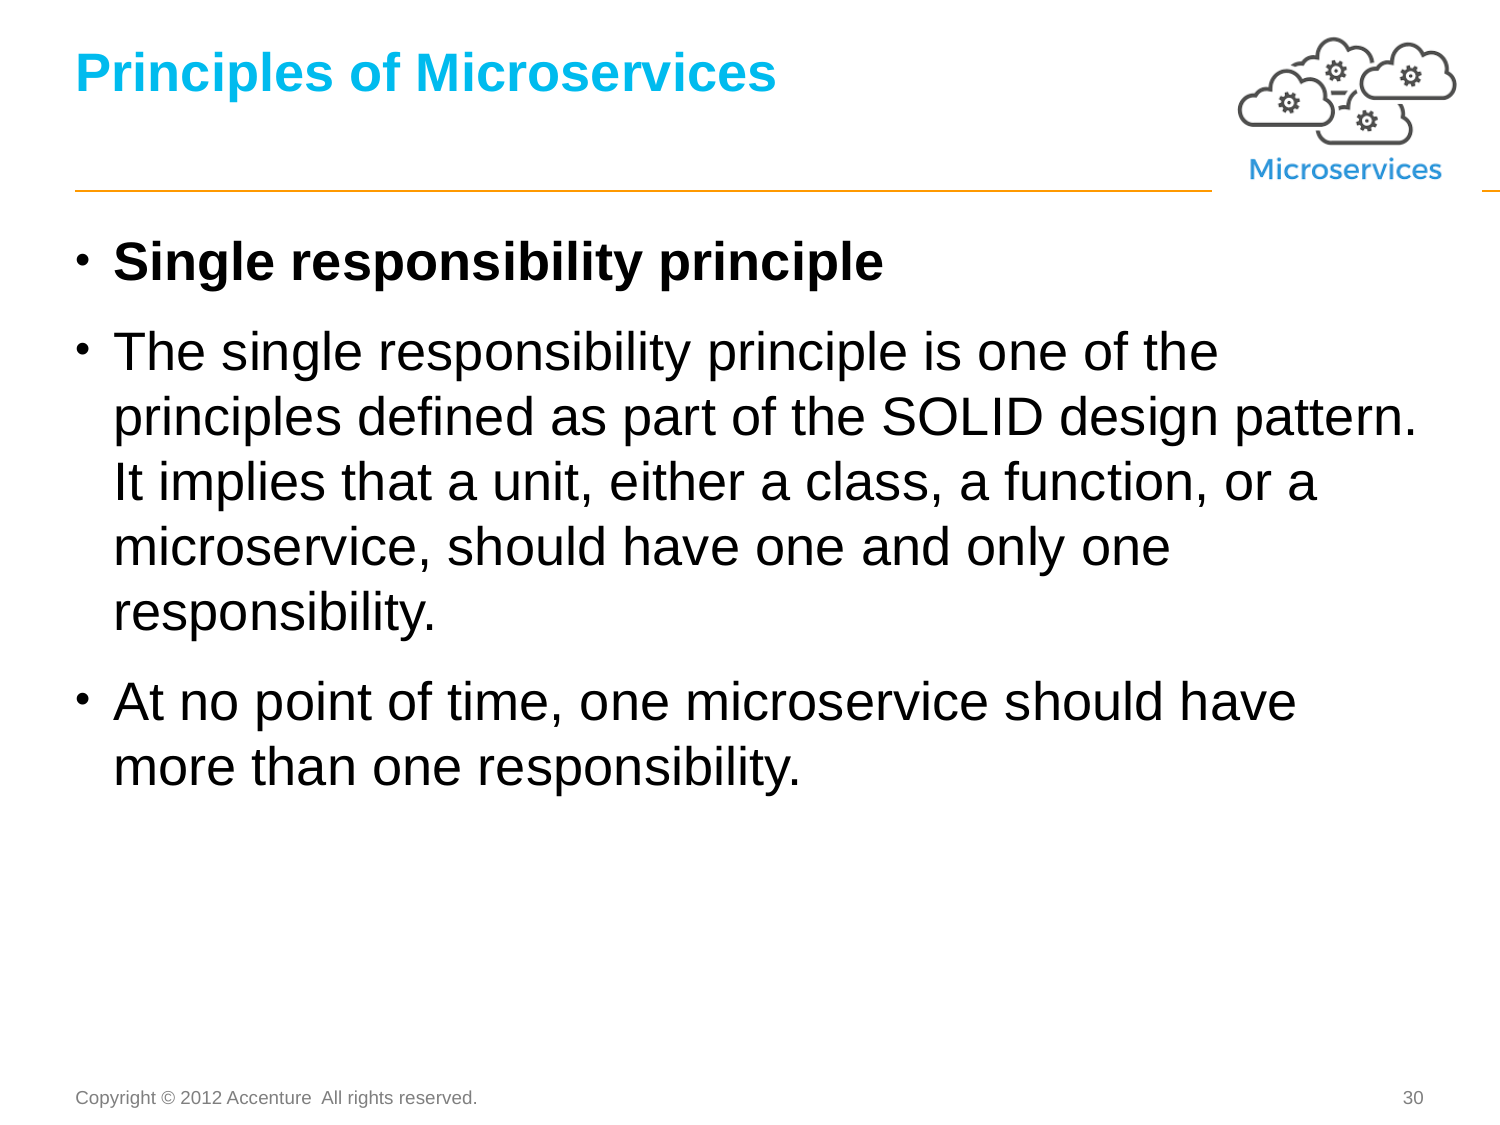

# Principles of Microservices
Single responsibility principle
The single responsibility principle is one of the principles defined as part of the SOLID design pattern. It implies that a unit, either a class, a function, or a microservice, should have one and only one responsibility.
At no point of time, one microservice should have more than one responsibility.